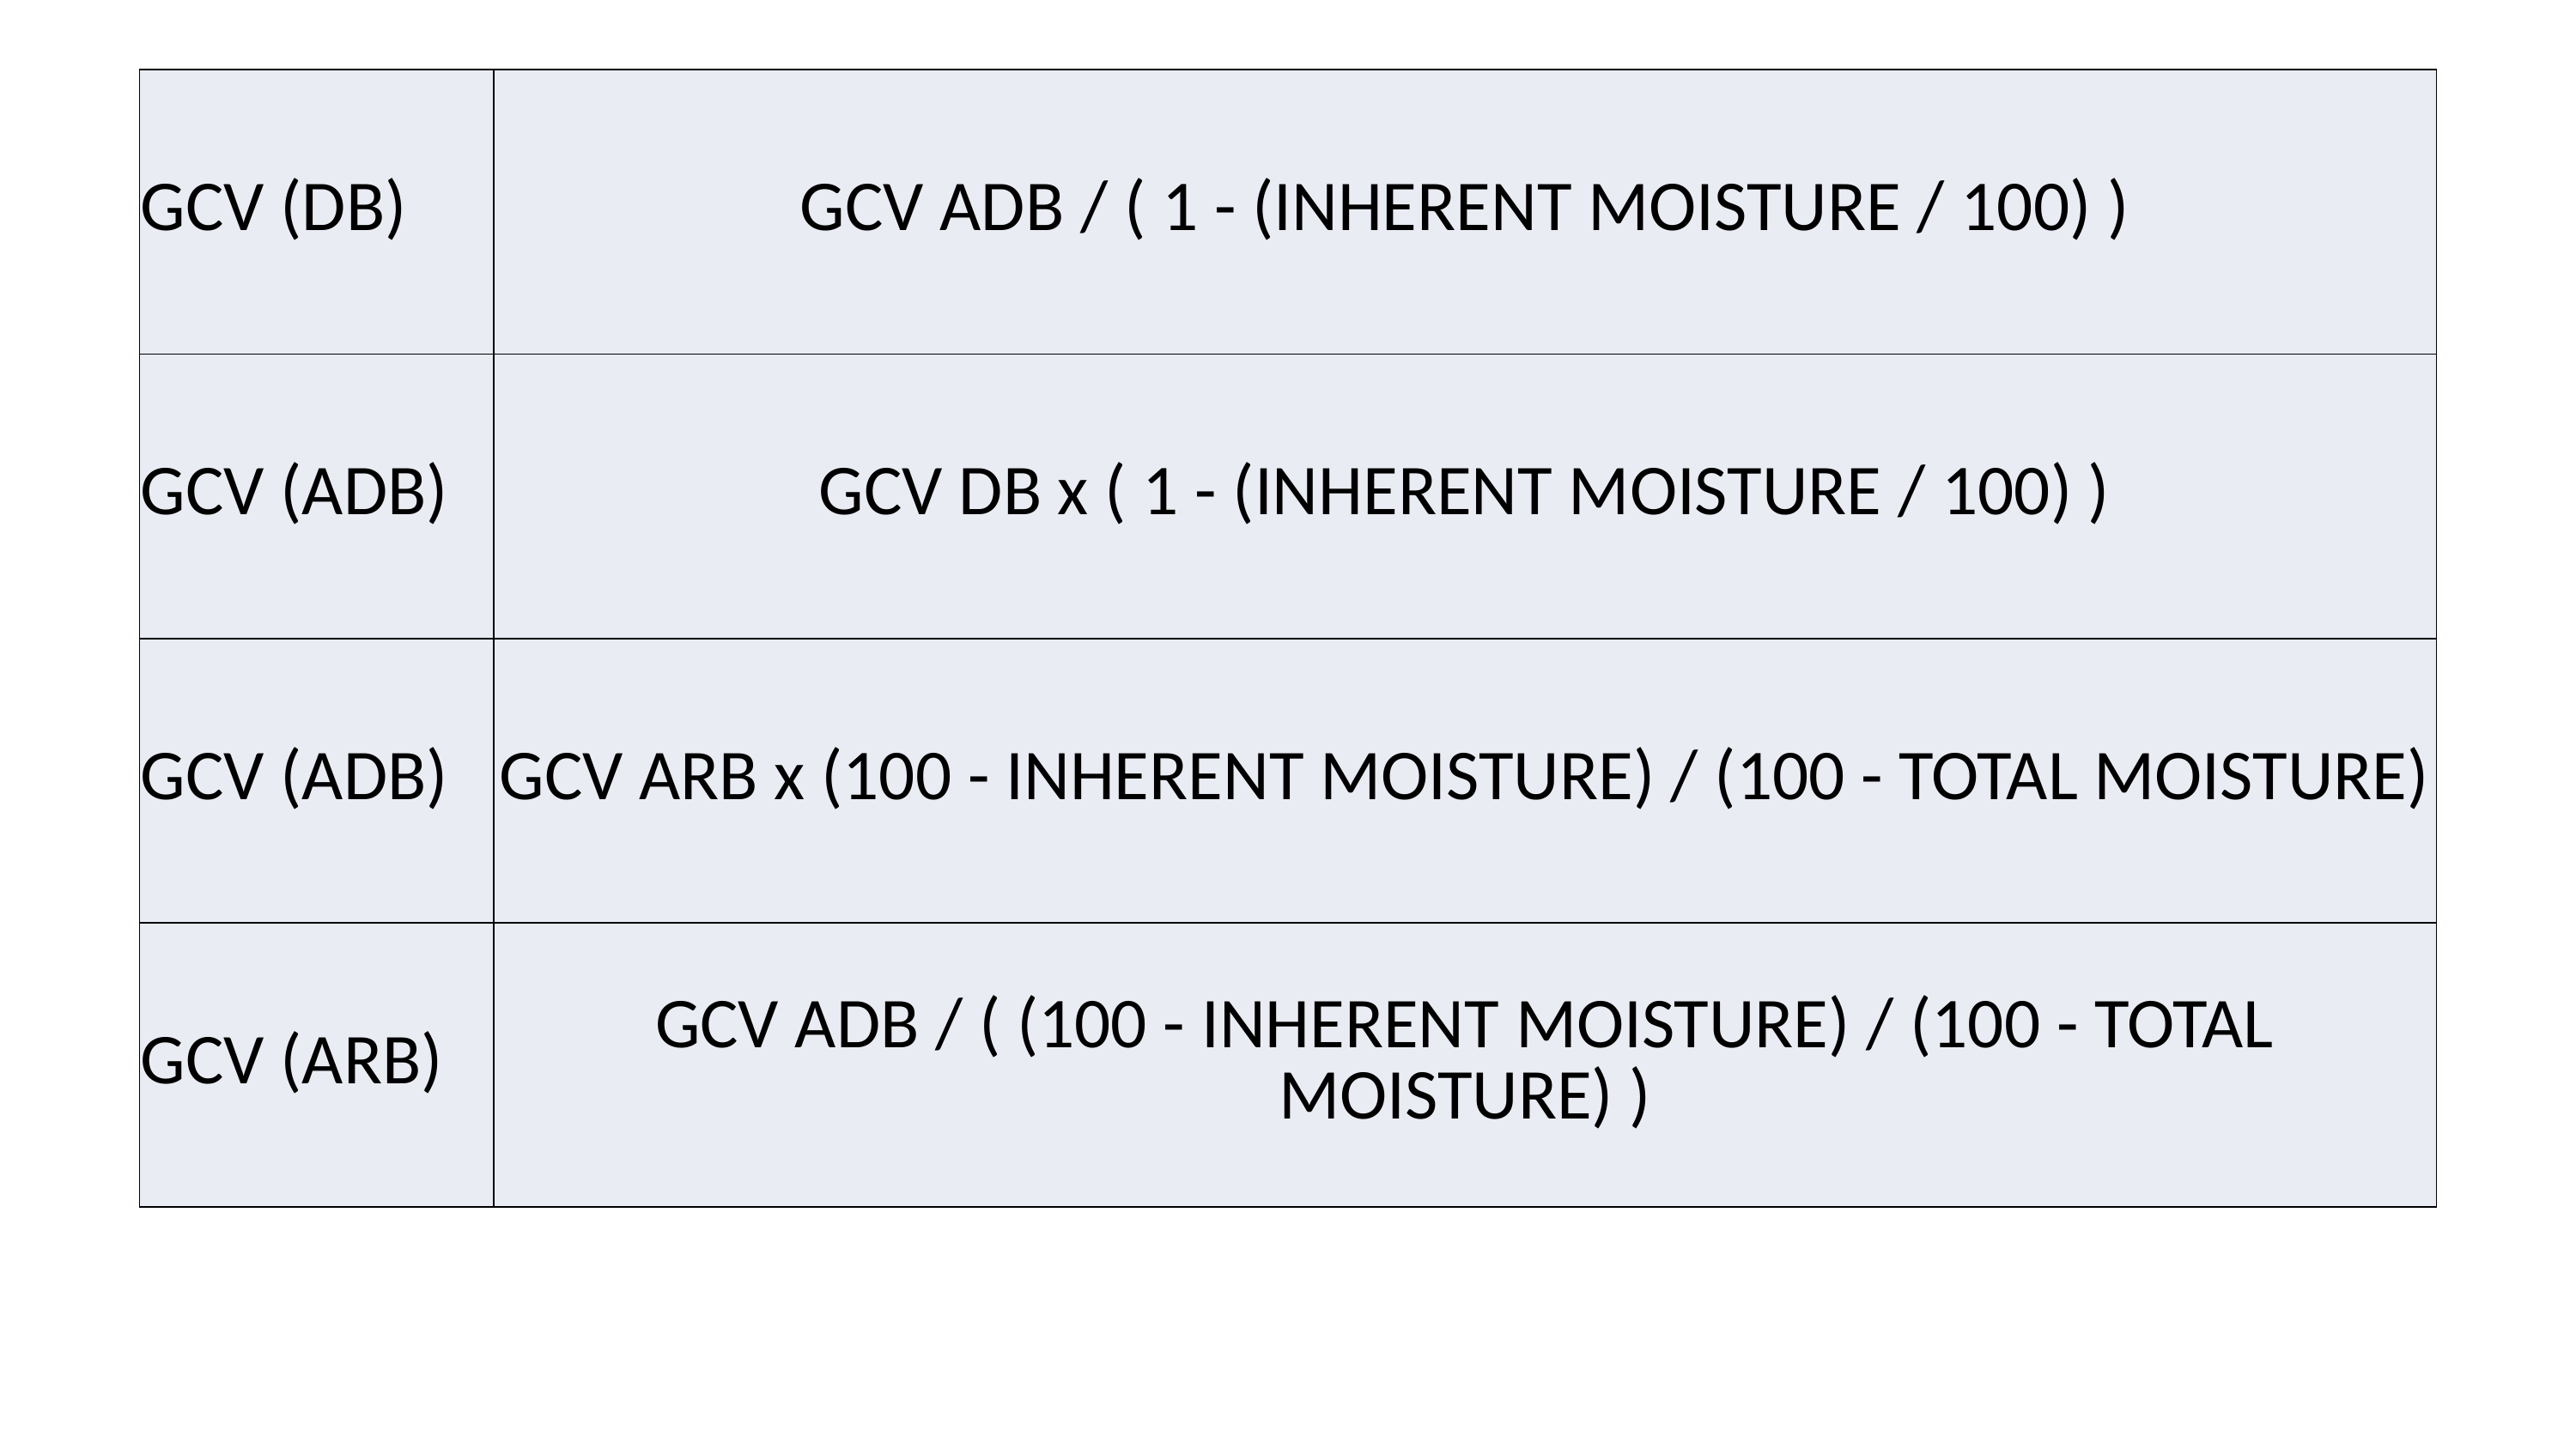

| GCV (DB) | GCV ADB / ( 1 - (INHERENT MOISTURE / 100) ) |
| --- | --- |
| GCV (ADB) | GCV DB x ( 1 - (INHERENT MOISTURE / 100) ) |
| GCV (ADB) | GCV ARB x (100 - INHERENT MOISTURE) / (100 - TOTAL MOISTURE) |
| GCV (ARB) | GCV ADB / ( (100 - INHERENT MOISTURE) / (100 - TOTAL MOISTURE) ) |